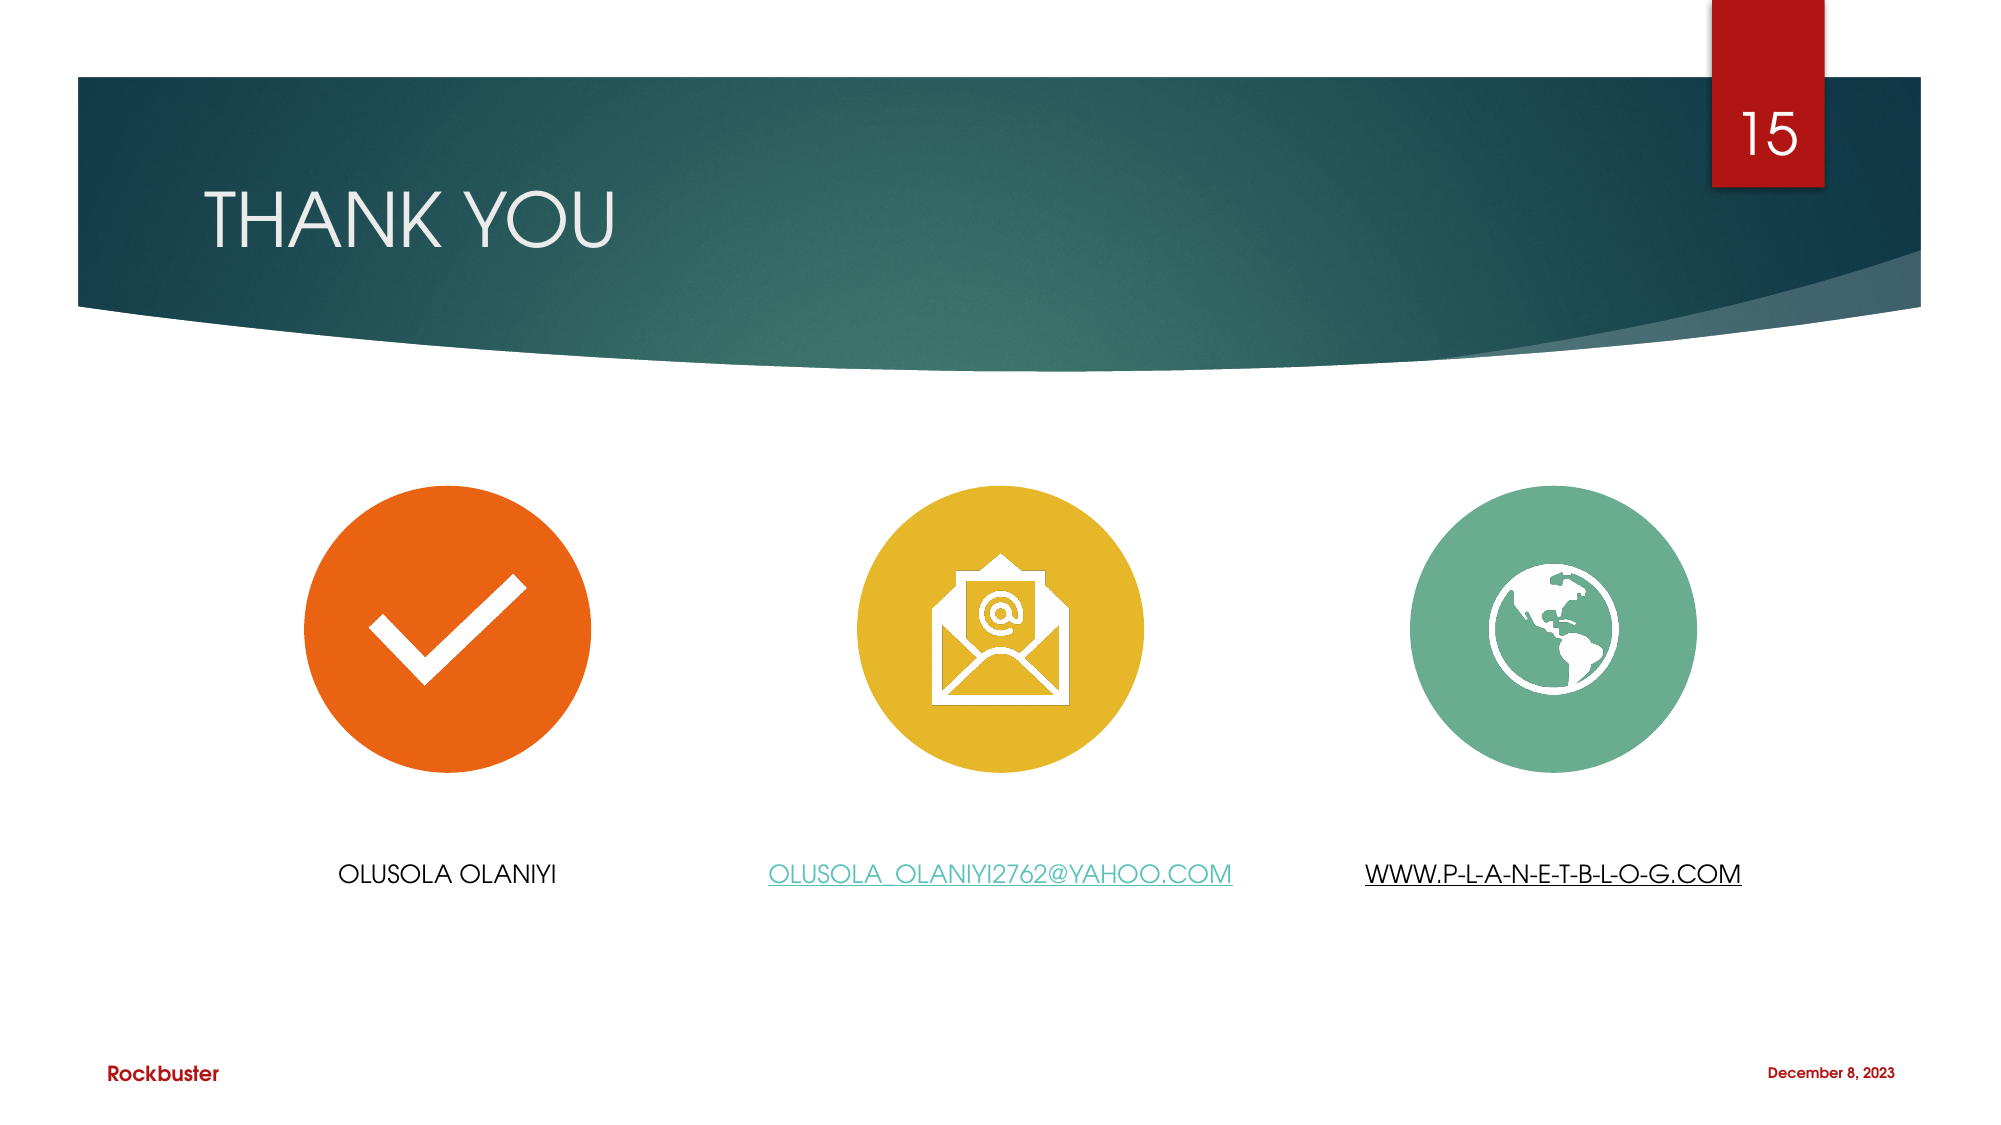

15
# THANK YOU
Olusola Olaniyi
Olusola_olaniyi2762@yahoo.com
www.p-l-a-n-e-t-b-l-o-g.com
Rockbuster
December 8, 2023